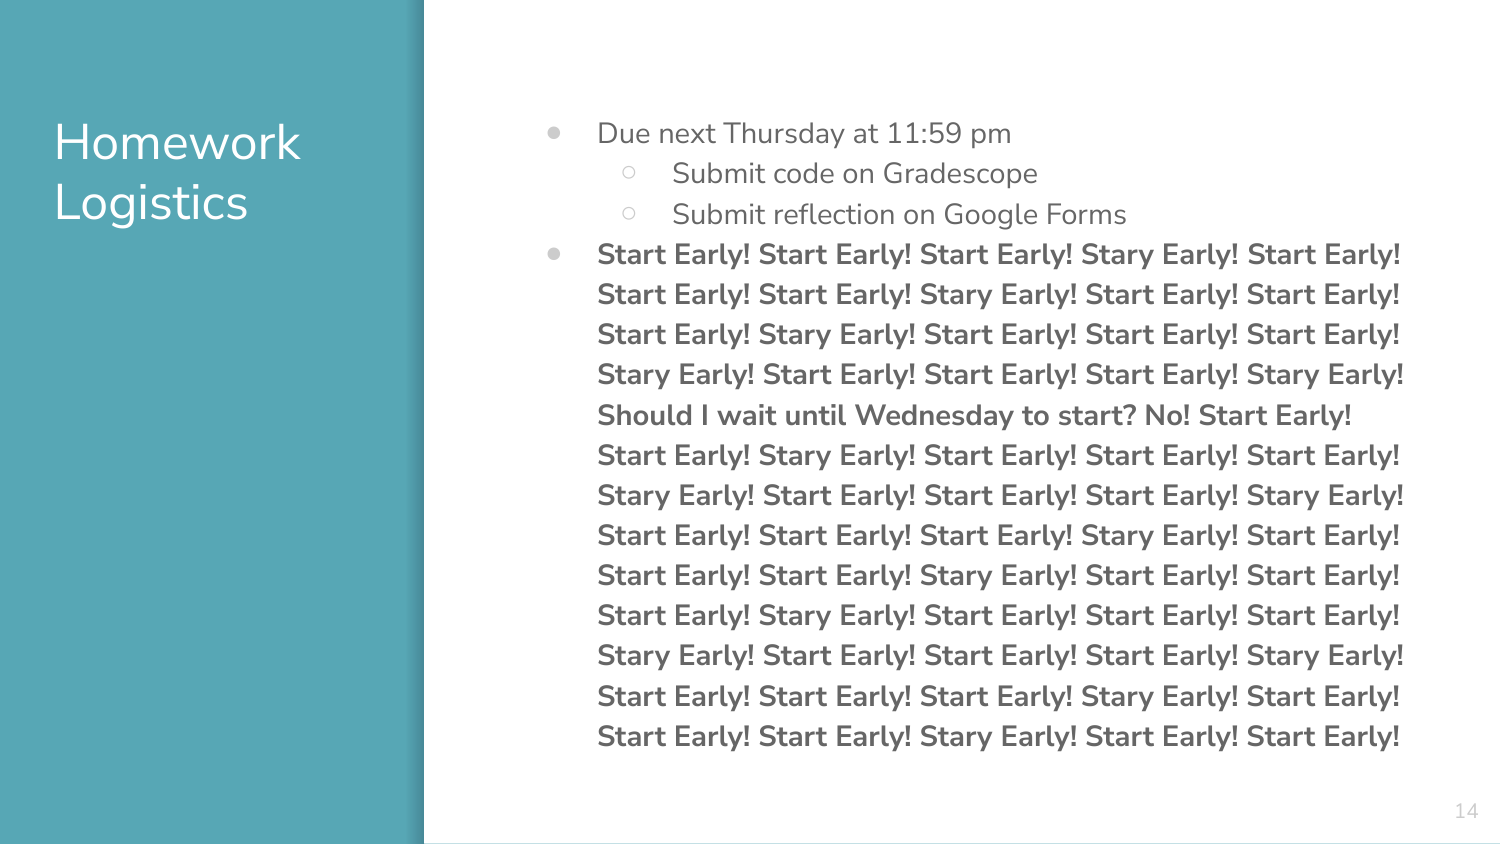

# Homework Logistics
Due next Thursday at 11:59 pm
Submit code on Gradescope
Submit reflection on Google Forms
Start Early! Start Early! Start Early! Stary Early! Start Early! Start Early! Start Early! Stary Early! Start Early! Start Early! Start Early! Stary Early! Start Early! Start Early! Start Early! Stary Early! Start Early! Start Early! Start Early! Stary Early! Should I wait until Wednesday to start? No! Start Early! Start Early! Stary Early! Start Early! Start Early! Start Early! Stary Early! Start Early! Start Early! Start Early! Stary Early! Start Early! Start Early! Start Early! Stary Early! Start Early! Start Early! Start Early! Stary Early! Start Early! Start Early! Start Early! Stary Early! Start Early! Start Early! Start Early! Stary Early! Start Early! Start Early! Start Early! Stary Early! Start Early! Start Early! Start Early! Stary Early! Start Early! Start Early! Start Early! Stary Early! Start Early! Start Early!
14